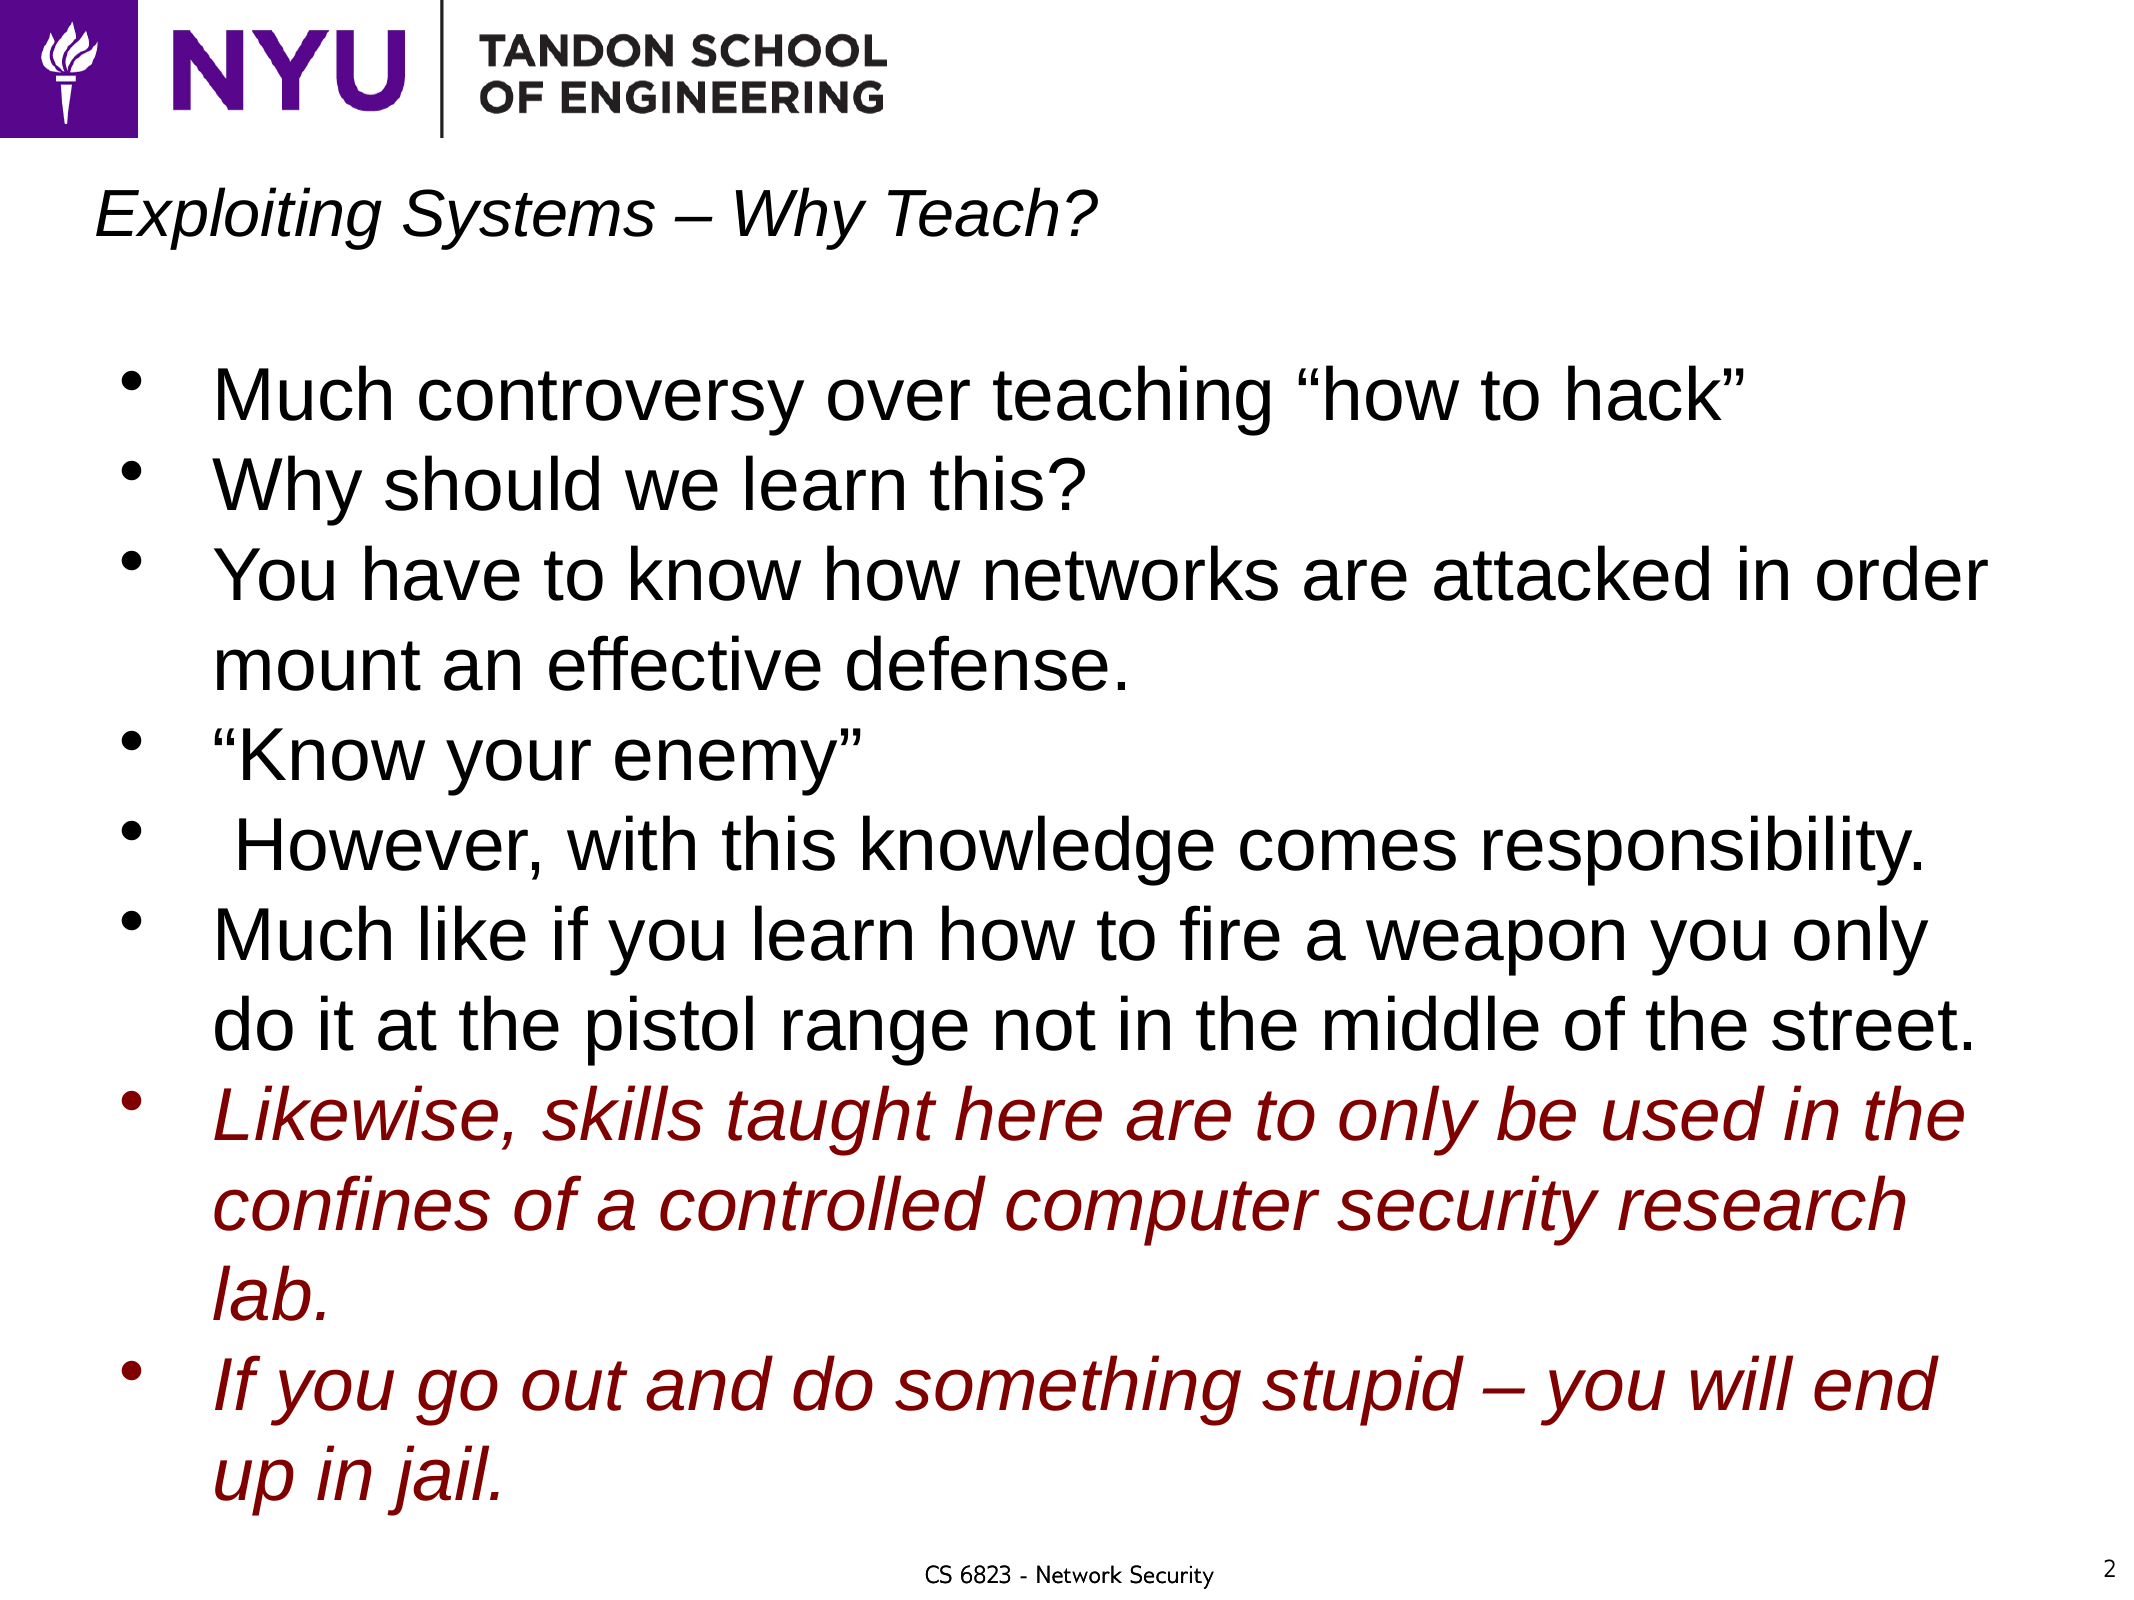

# Exploiting Systems – Why Teach?
Much controversy over teaching “how to hack”
Why should we learn this?
You have to know how networks are attacked in order mount an effective defense.
“Know your enemy”
 However, with this knowledge comes responsibility.
Much like if you learn how to fire a weapon you only do it at the pistol range not in the middle of the street.
Likewise, skills taught here are to only be used in the confines of a controlled computer security research lab.
If you go out and do something stupid – you will end up in jail.
2
CS 6823 - Network Security